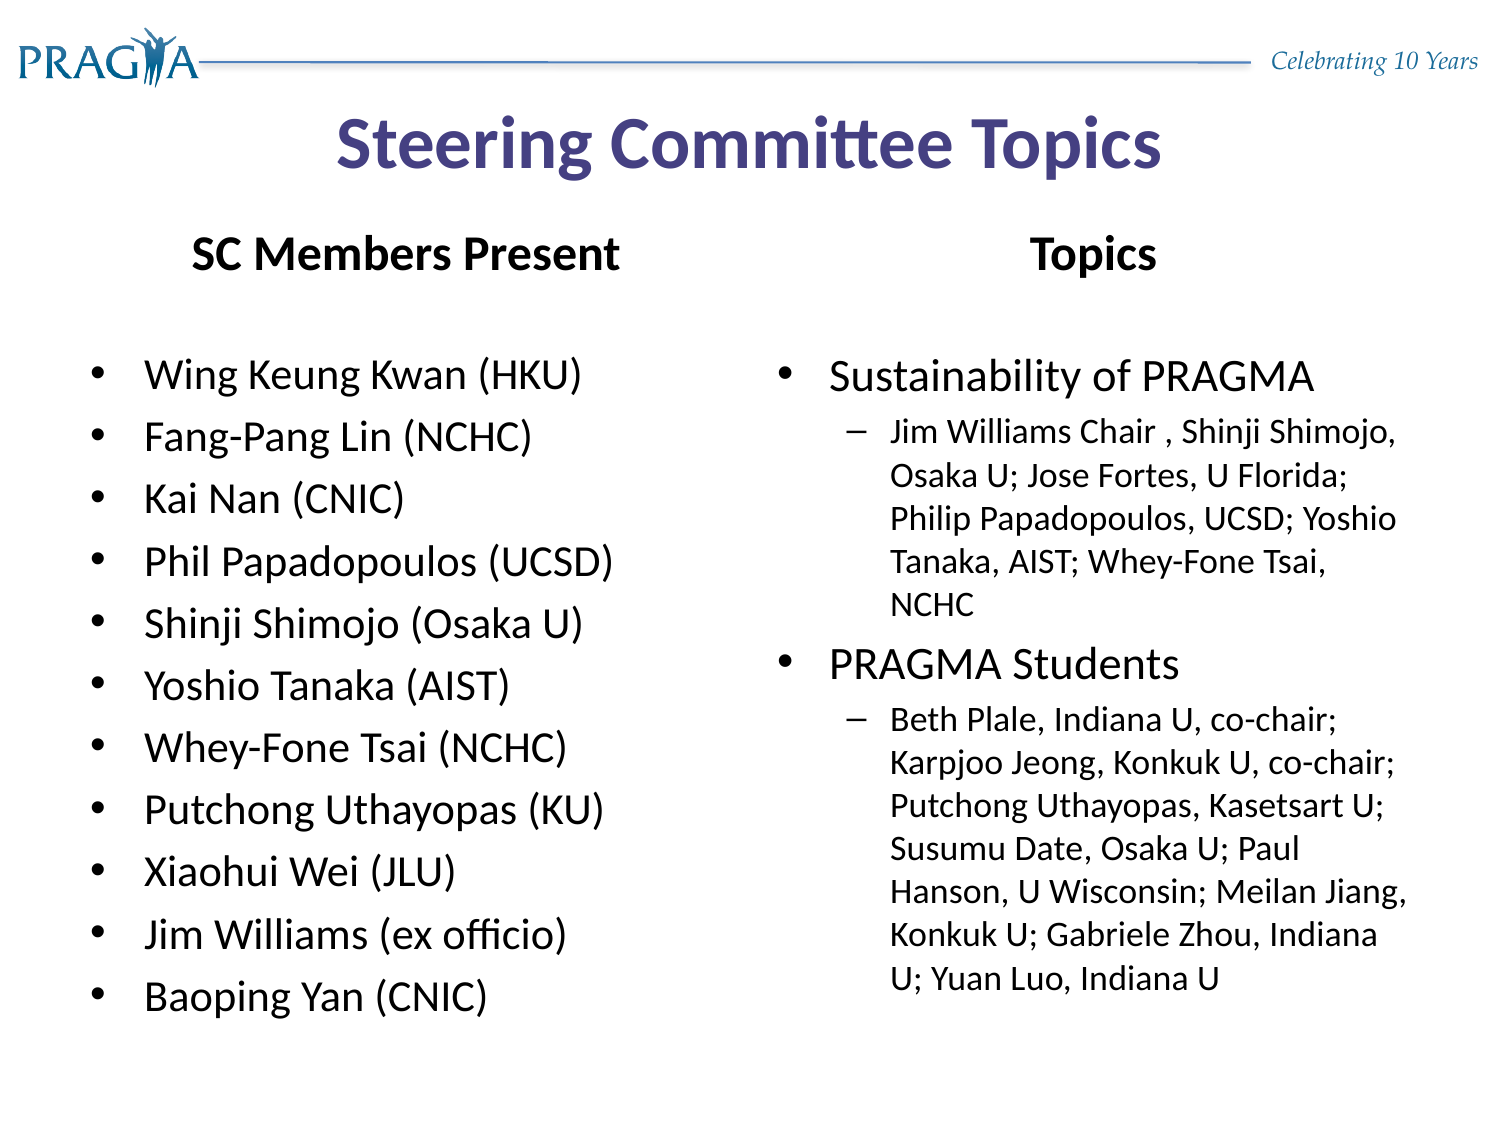

# Steering Committee Topics
SC Members Present
Topics
Wing Keung Kwan (HKU)
Fang-Pang Lin (NCHC)
Kai Nan (CNIC)
Phil Papadopoulos (UCSD)
Shinji Shimojo (Osaka U)
Yoshio Tanaka (AIST)
Whey-Fone Tsai (NCHC)
Putchong Uthayopas (KU)
Xiaohui Wei (JLU)
Jim Williams (ex officio)
Baoping Yan (CNIC)
Sustainability of PRAGMA
Jim Williams Chair , Shinji Shimojo, Osaka U; Jose Fortes, U Florida; Philip Papadopoulos, UCSD; Yoshio Tanaka, AIST; Whey-Fone Tsai, NCHC
PRAGMA Students
Beth Plale, Indiana U, co-chair; Karpjoo Jeong, Konkuk U, co-chair;  Putchong Uthayopas, Kasetsart U; Susumu Date, Osaka U; Paul Hanson, U Wisconsin; Meilan Jiang, Konkuk U; Gabriele Zhou, Indiana U; Yuan Luo, Indiana U